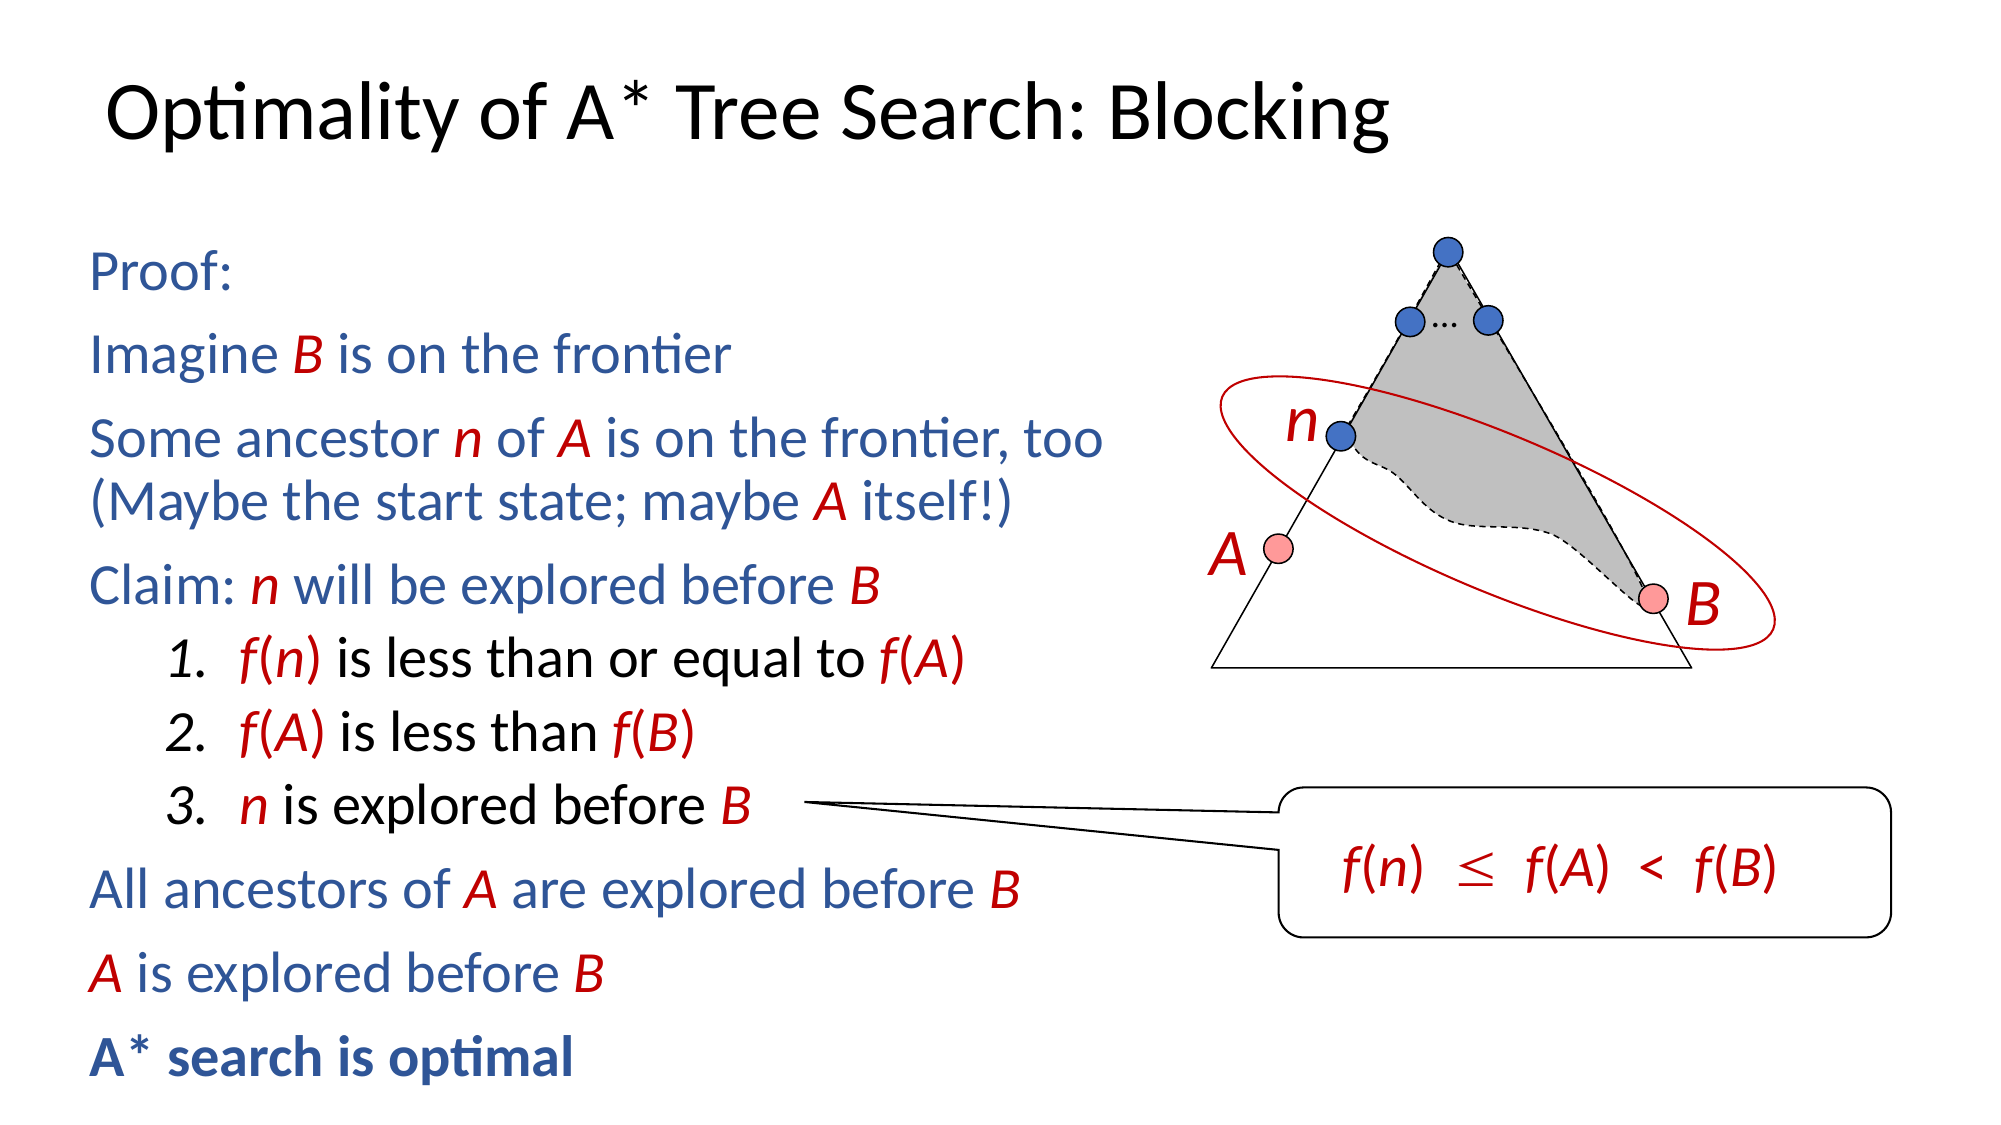

# Optimality of A* Tree Search: Blocking
Proof:
Imagine B is on the frontier
Some ancestor n of A is on the frontier, too (Maybe the start state; maybe A itself!)
Claim: n will be explored before B
f(n) is less than or equal to f(A)
f(A) is less than f(B)
n is explored before B
All ancestors of A are explored before B
A is explored before B
A* search is optimal

…

n

A

B

f(n)  ≤  f(A)  <  f(B)